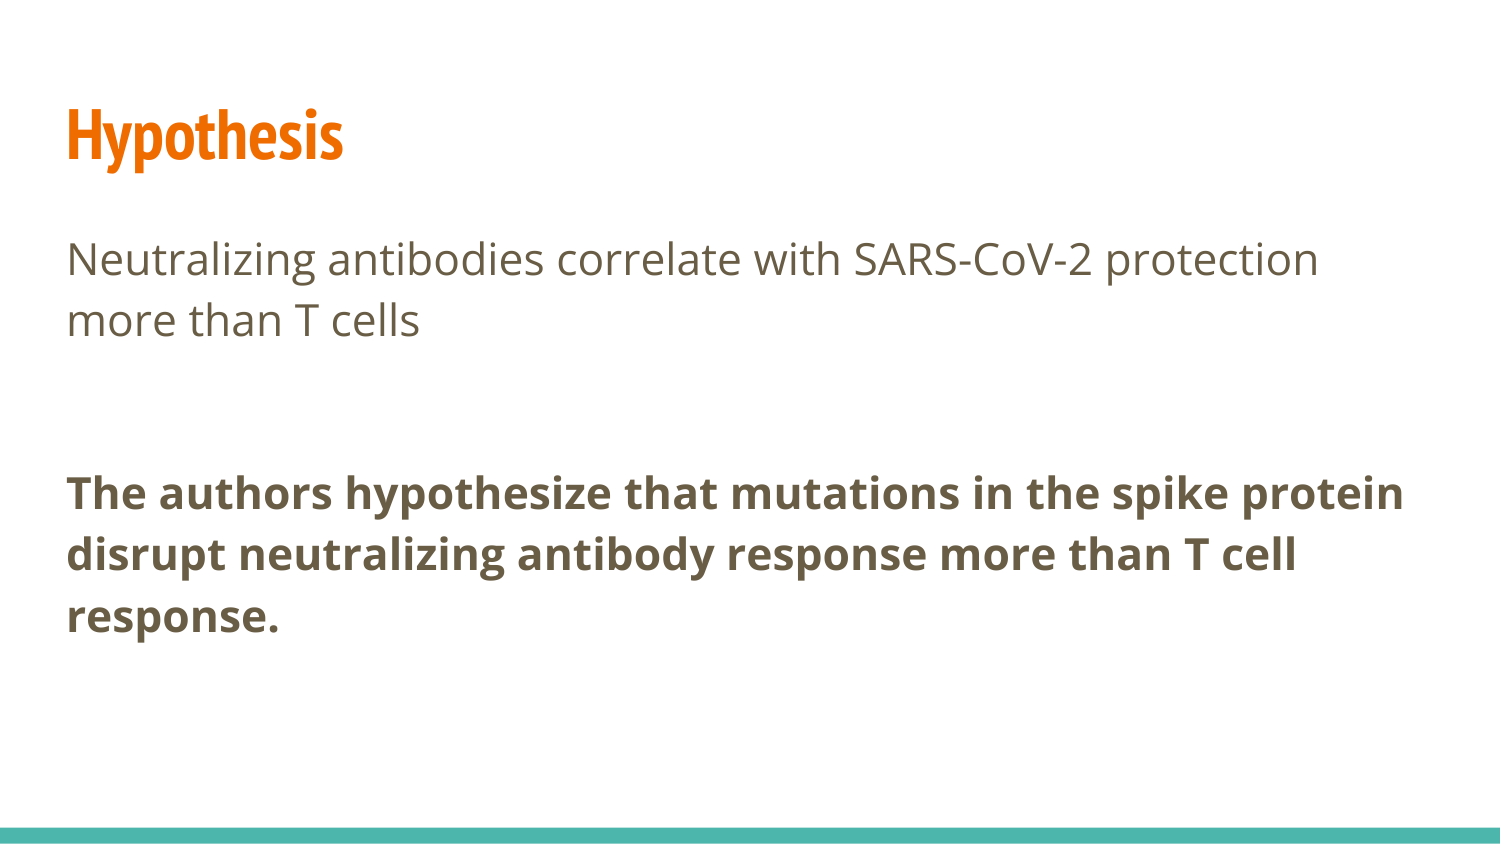

# Hypothesis
Neutralizing antibodies correlate with SARS-CoV-2 protection more than T cells

The authors hypothesize that mutations in the spike protein disrupt neutralizing antibody response more than T cell response.